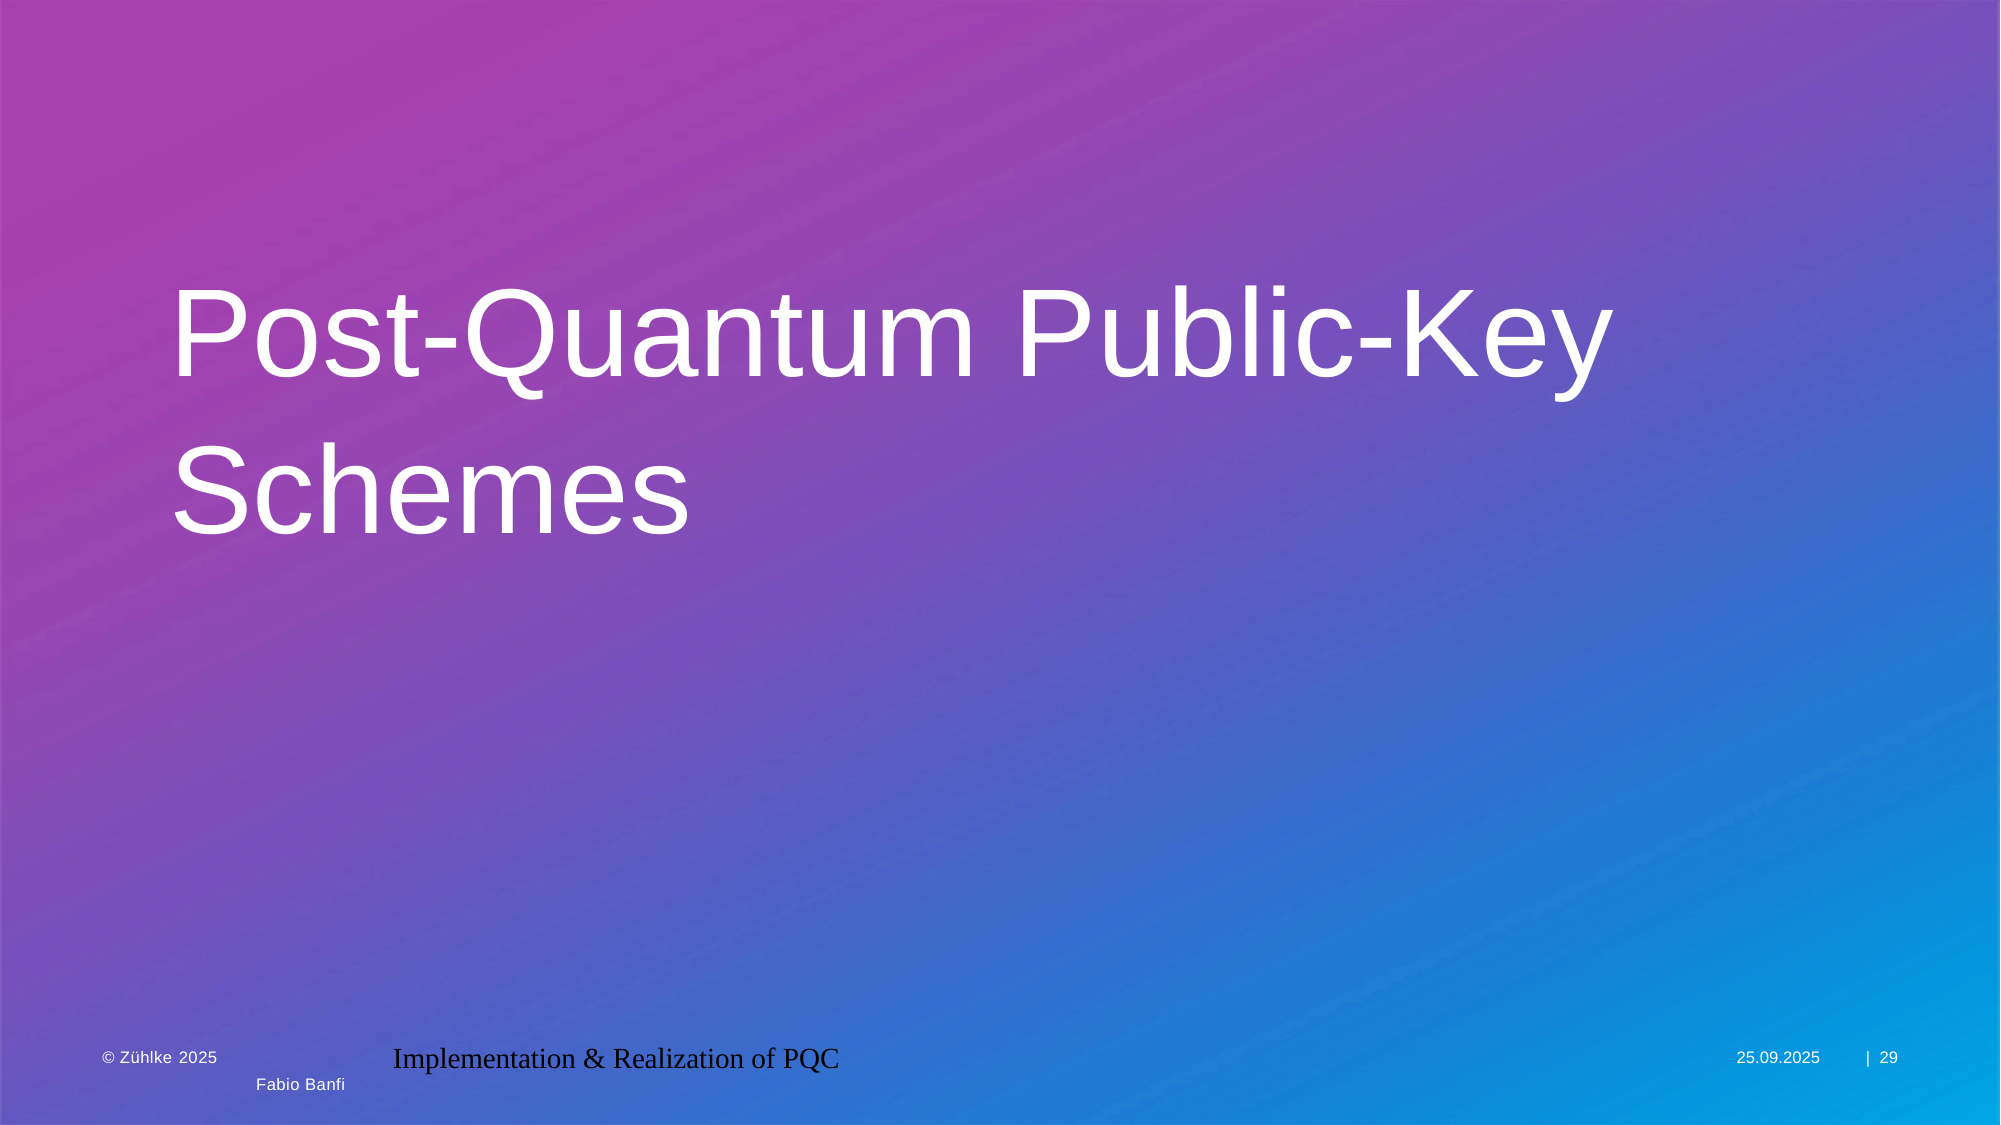

Post-Quantum Public-Key Schemes
Implementation & Realization of PQC
25.09.2025
|  29